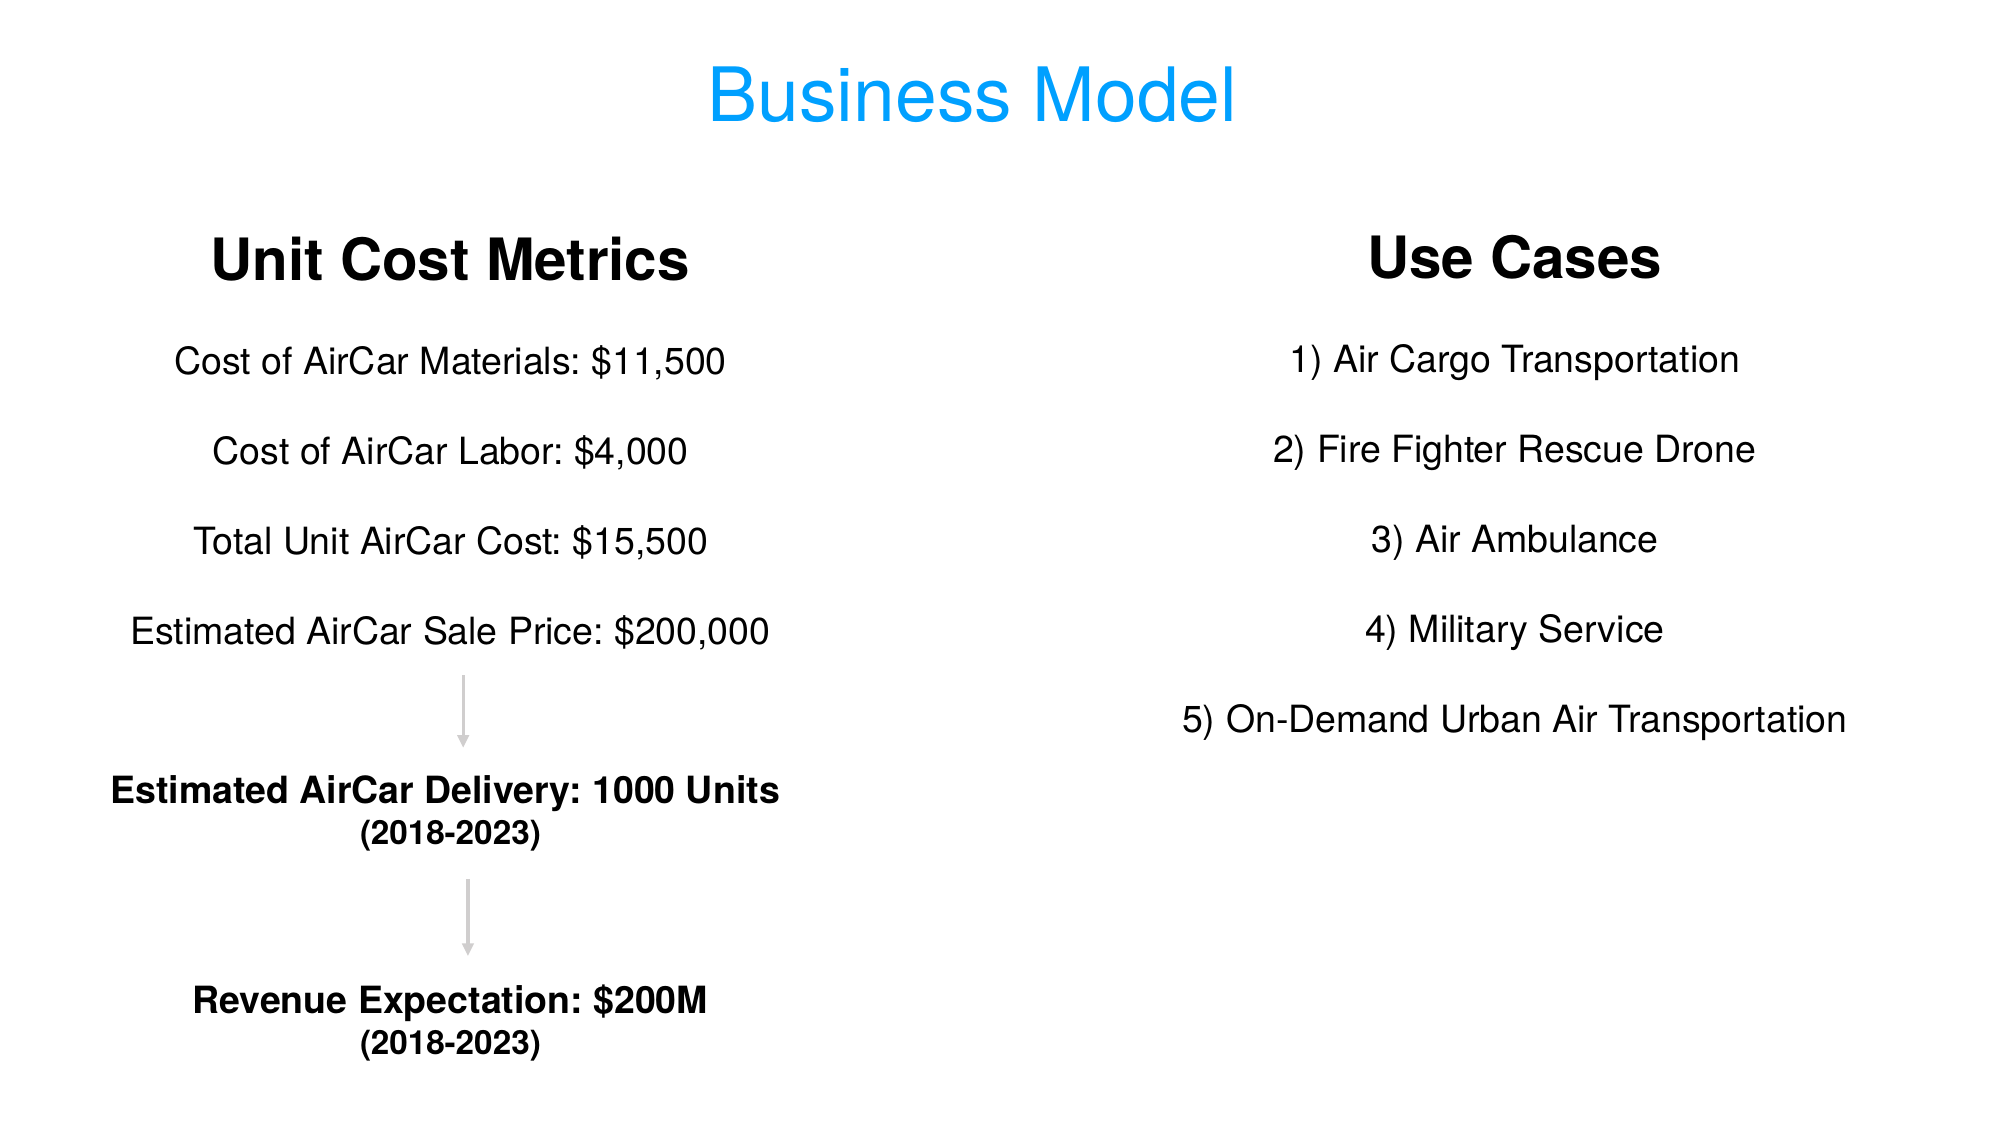

Business Model
Use Cases

1) Air Cargo Transportation

2) Fire Fighter Rescue Drone

3) Air Ambulance

4) Military Service

5) On-Demand Urban Air Transportation

Unit Cost Metrics

Cost of AirCar Materials: $11,500

Cost of AirCar Labor: $4,000

Total Unit AirCar Cost: $15,500

Estimated AirCar Sale Price: $200,000
Estimated AirCar Delivery: 1000 Units
(2018-2023)
Revenue Expectation: $200M
(2018-2023)